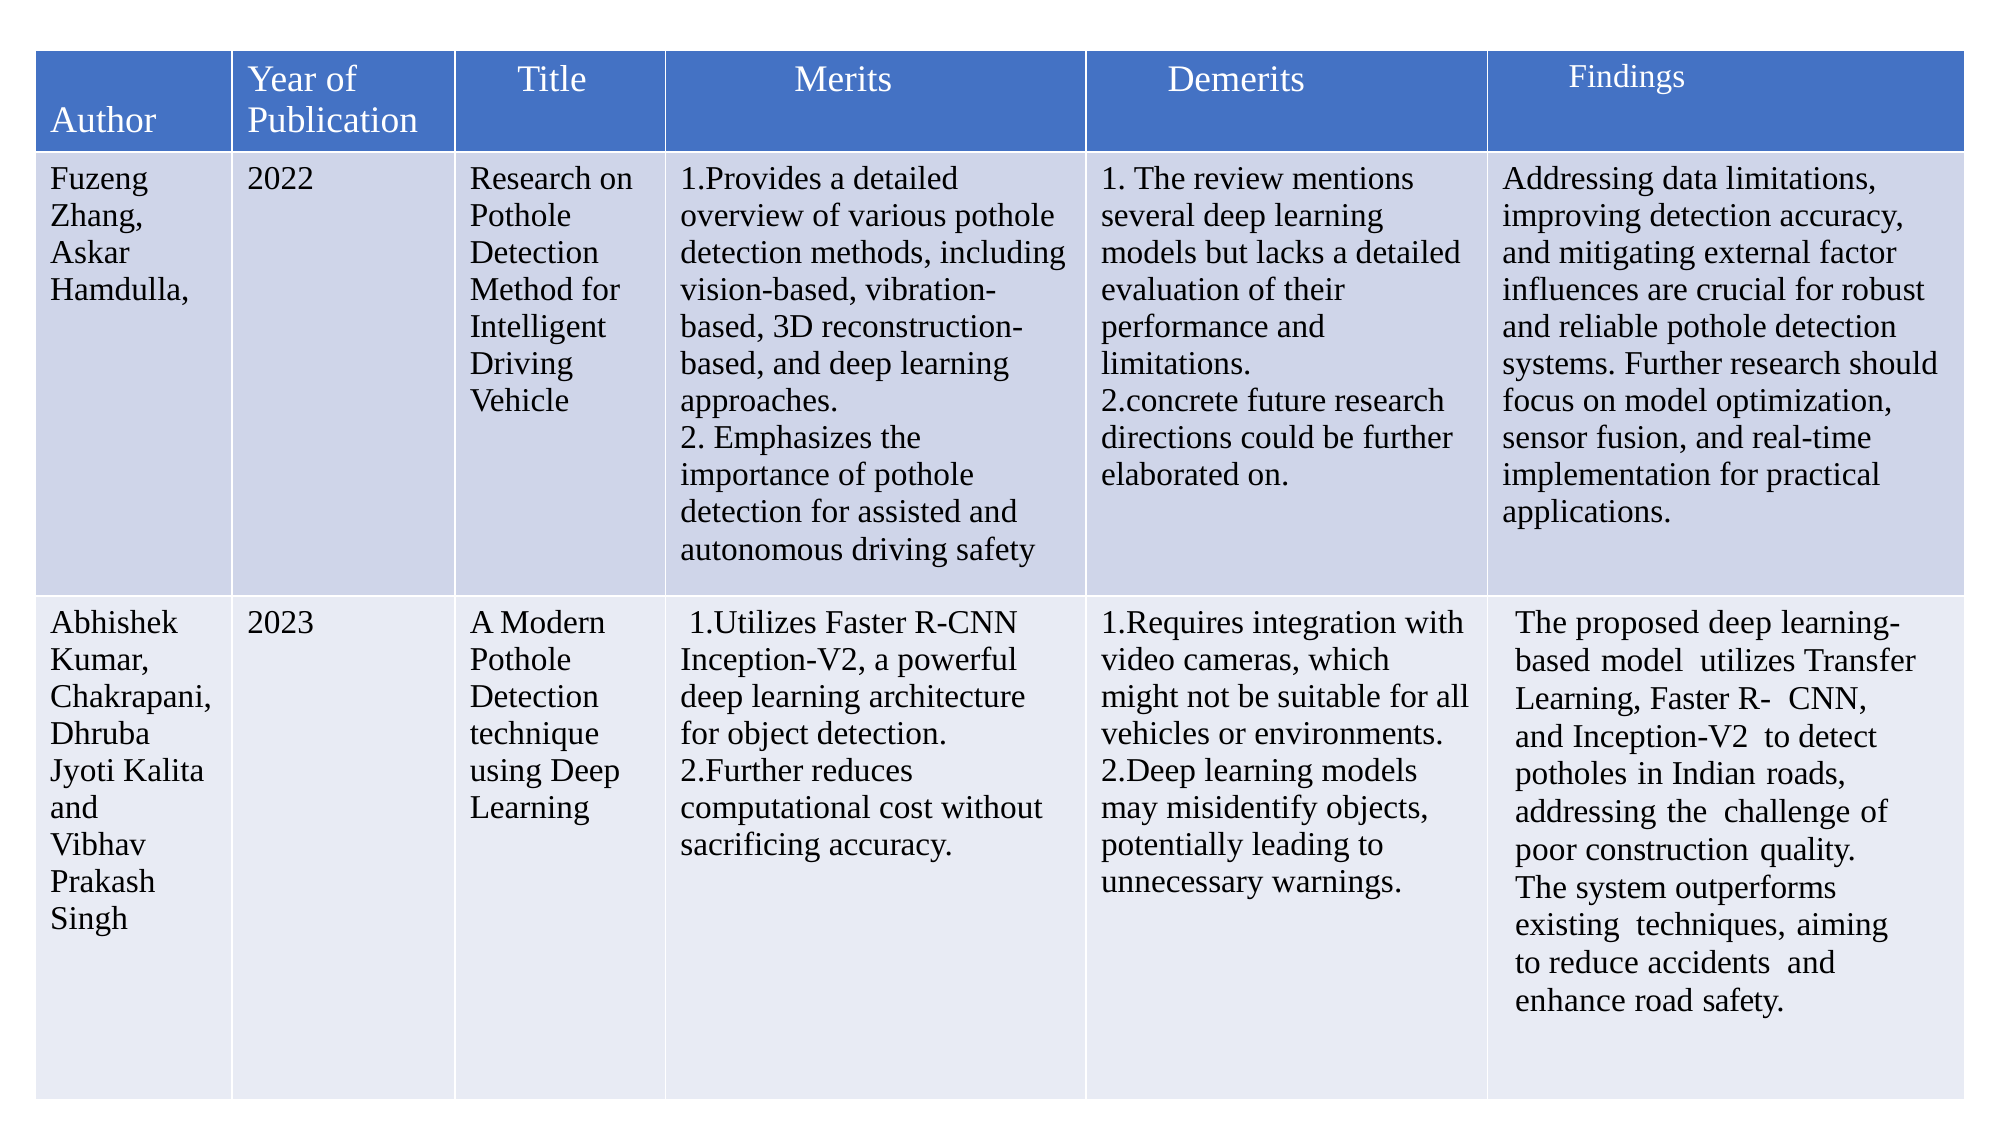

| Author | Year of Publication | Title | Merits | Demerits | Findings |
| --- | --- | --- | --- | --- | --- |
| Fuzeng Zhang, Askar Hamdulla, | 2022 | Research on Pothole Detection Method for Intelligent Driving Vehicle | 1.Provides a detailed overview of various pothole detection methods, including vision-based, vibration-based, 3D reconstruction-based, and deep learning approaches. 2. Emphasizes the importance of pothole detection for assisted and autonomous driving safety | 1. The review mentions several deep learning models but lacks a detailed evaluation of their performance and limitations. 2.concrete future research directions could be further elaborated on. | Addressing data limitations, improving detection accuracy, and mitigating external factor influences are crucial for robust and reliable pothole detection systems. Further research should focus on model optimization, sensor fusion, and real-time implementation for practical applications. |
| Abhishek Kumar, Chakrapani, Dhruba Jyoti Kalita and Vibhav Prakash Singh | 2023 | A Modern Pothole Detection technique using Deep Learning | 1.Utilizes Faster R-CNN Inception-V2, a powerful deep learning architecture for object detection. 2.Further reduces computational cost without sacrificing accuracy. | 1.Requires integration with video cameras, which might not be suitable for all vehicles or environments. 2.Deep learning models may misidentify objects, potentially leading to unnecessary warnings. | The proposed deep learning-based model utilizes Transfer Learning, Faster R- CNN, and Inception-V2 to detect potholes in Indian roads, addressing the challenge of poor construction quality. The system outperforms existing techniques, aiming to reduce accidents and enhance road safety. |
14